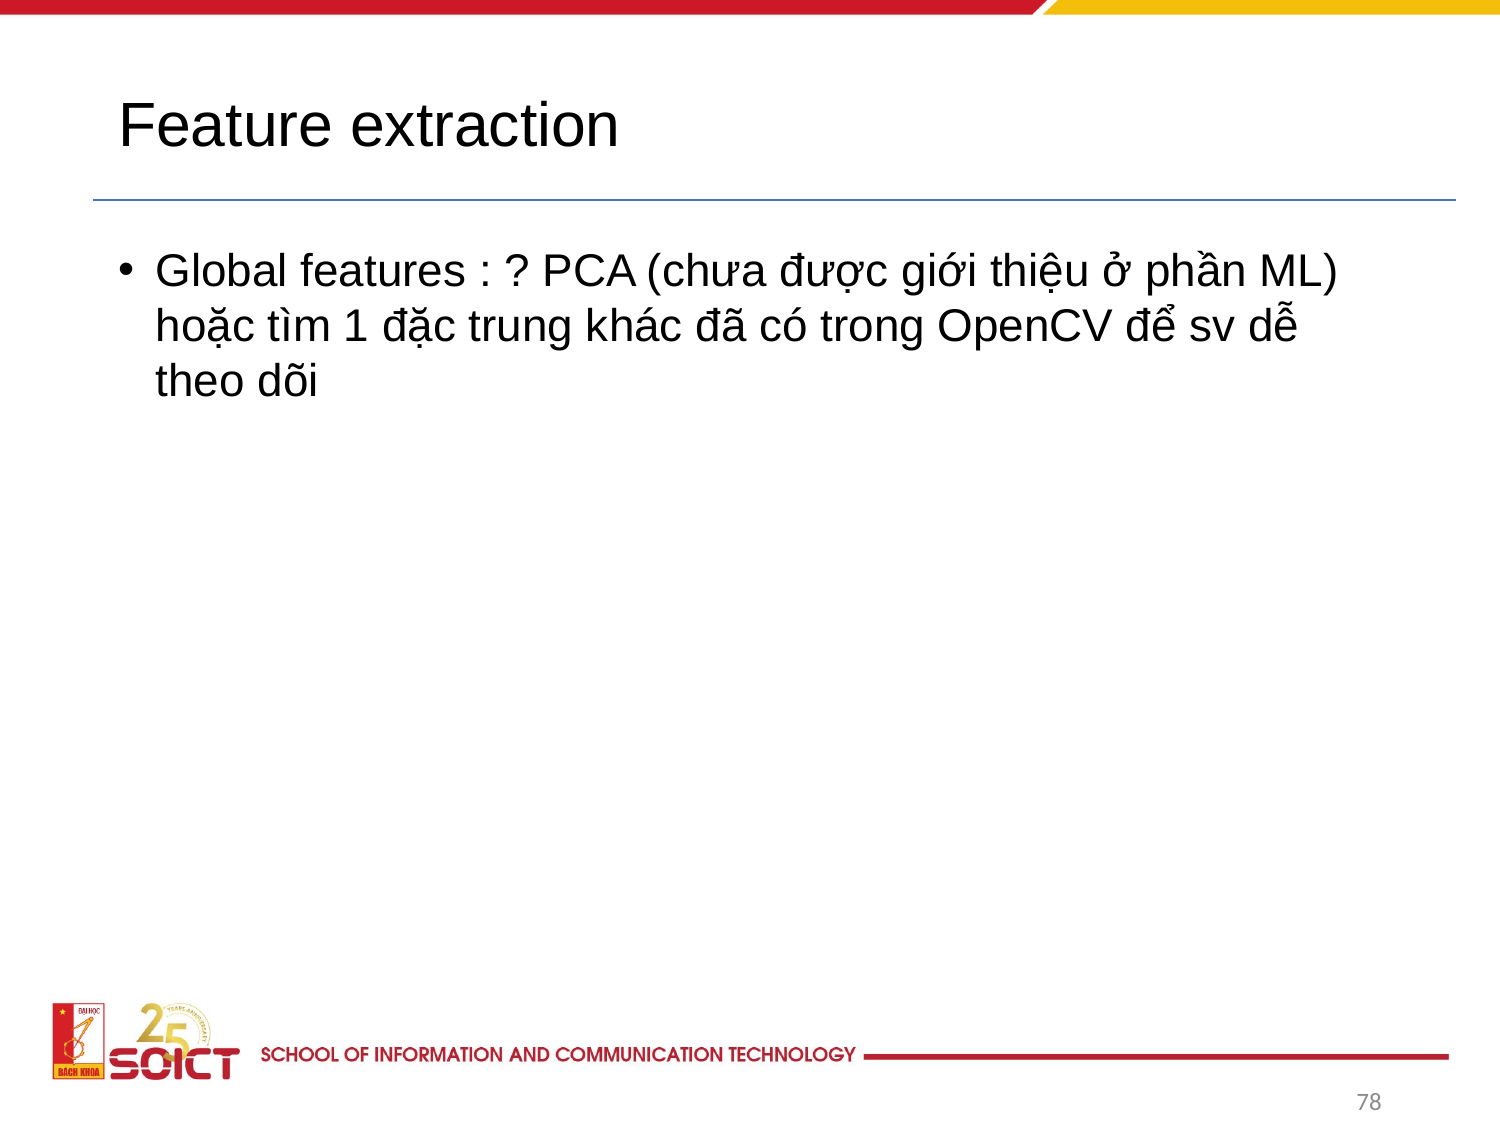

# Feature extraction
Global features : ? PCA (chưa được giới thiệu ở phần ML) hoặc tìm 1 đặc trung khác đã có trong OpenCV để sv dễ theo dõi

78